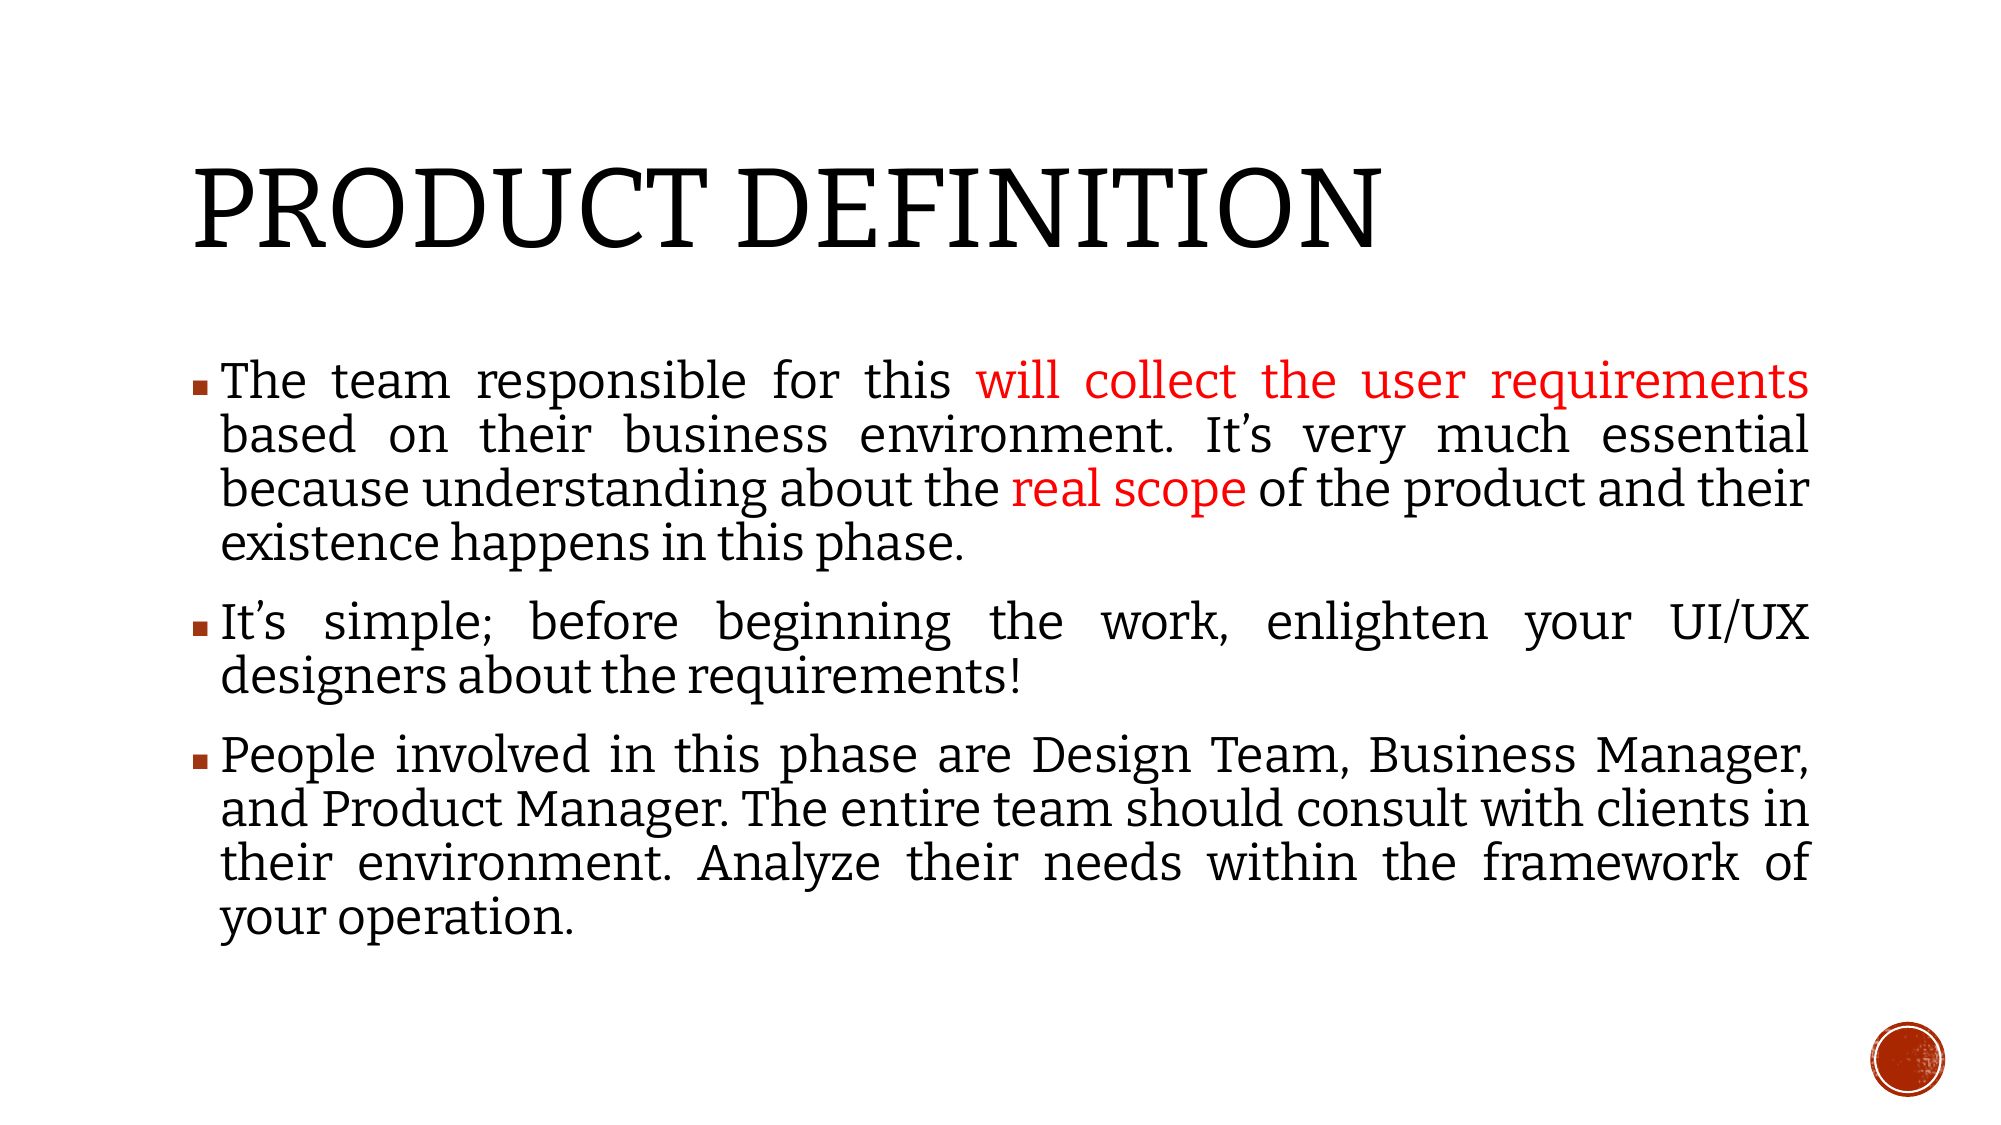

# PRODUCT DEFINITION
The team responsible for this will collect the user requirements based on their business environment. It’s very much essential because understanding about the real scope of the product and their existence happens in this phase.
It’s simple; before beginning the work, enlighten your UI/UX designers about the requirements!
People involved in this phase are Design Team, Business Manager, and Product Manager. The entire team should consult with clients in their environment. Analyze their needs within the framework of your operation.